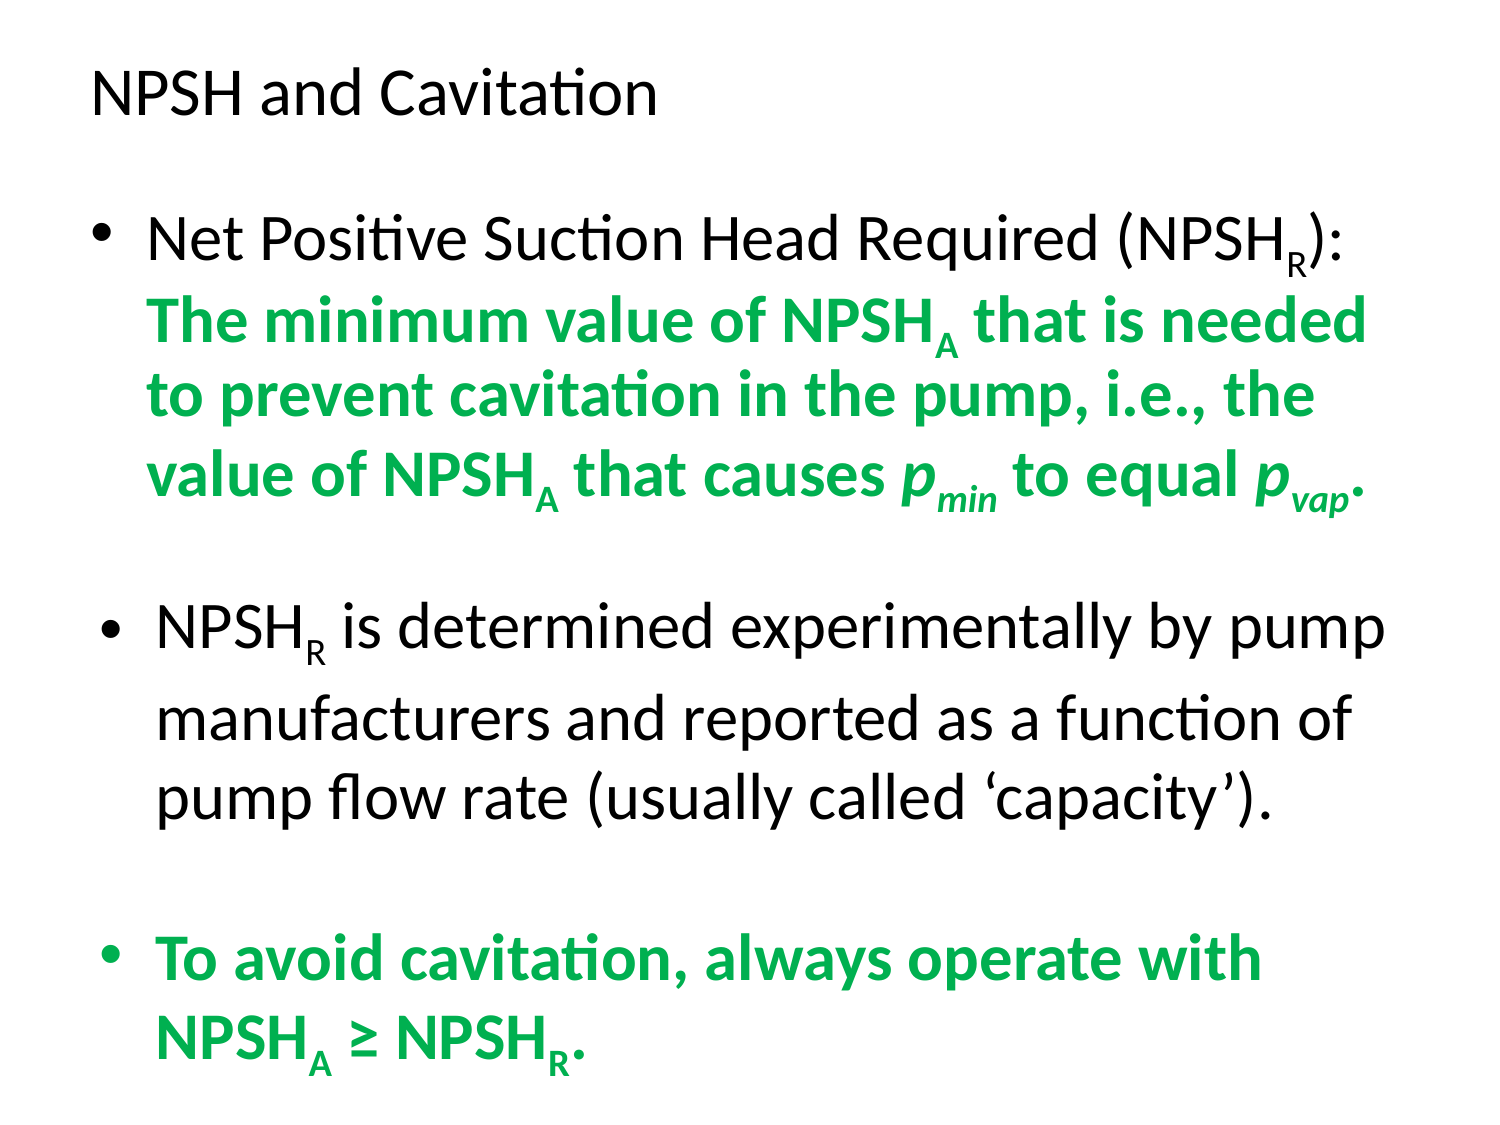

# NPSH and Cavitation
Net Positive Suction Head Required (NPSHR): The minimum value of NPSHA that is needed to prevent cavitation in the pump, i.e., the value of NPSHA that causes pmin to equal pvap.
NPSHR is determined experimentally by pump manufacturers and reported as a function of pump flow rate (usually called ‘capacity’).

To avoid cavitation, always operate with NPSHA ≥ NPSHR.